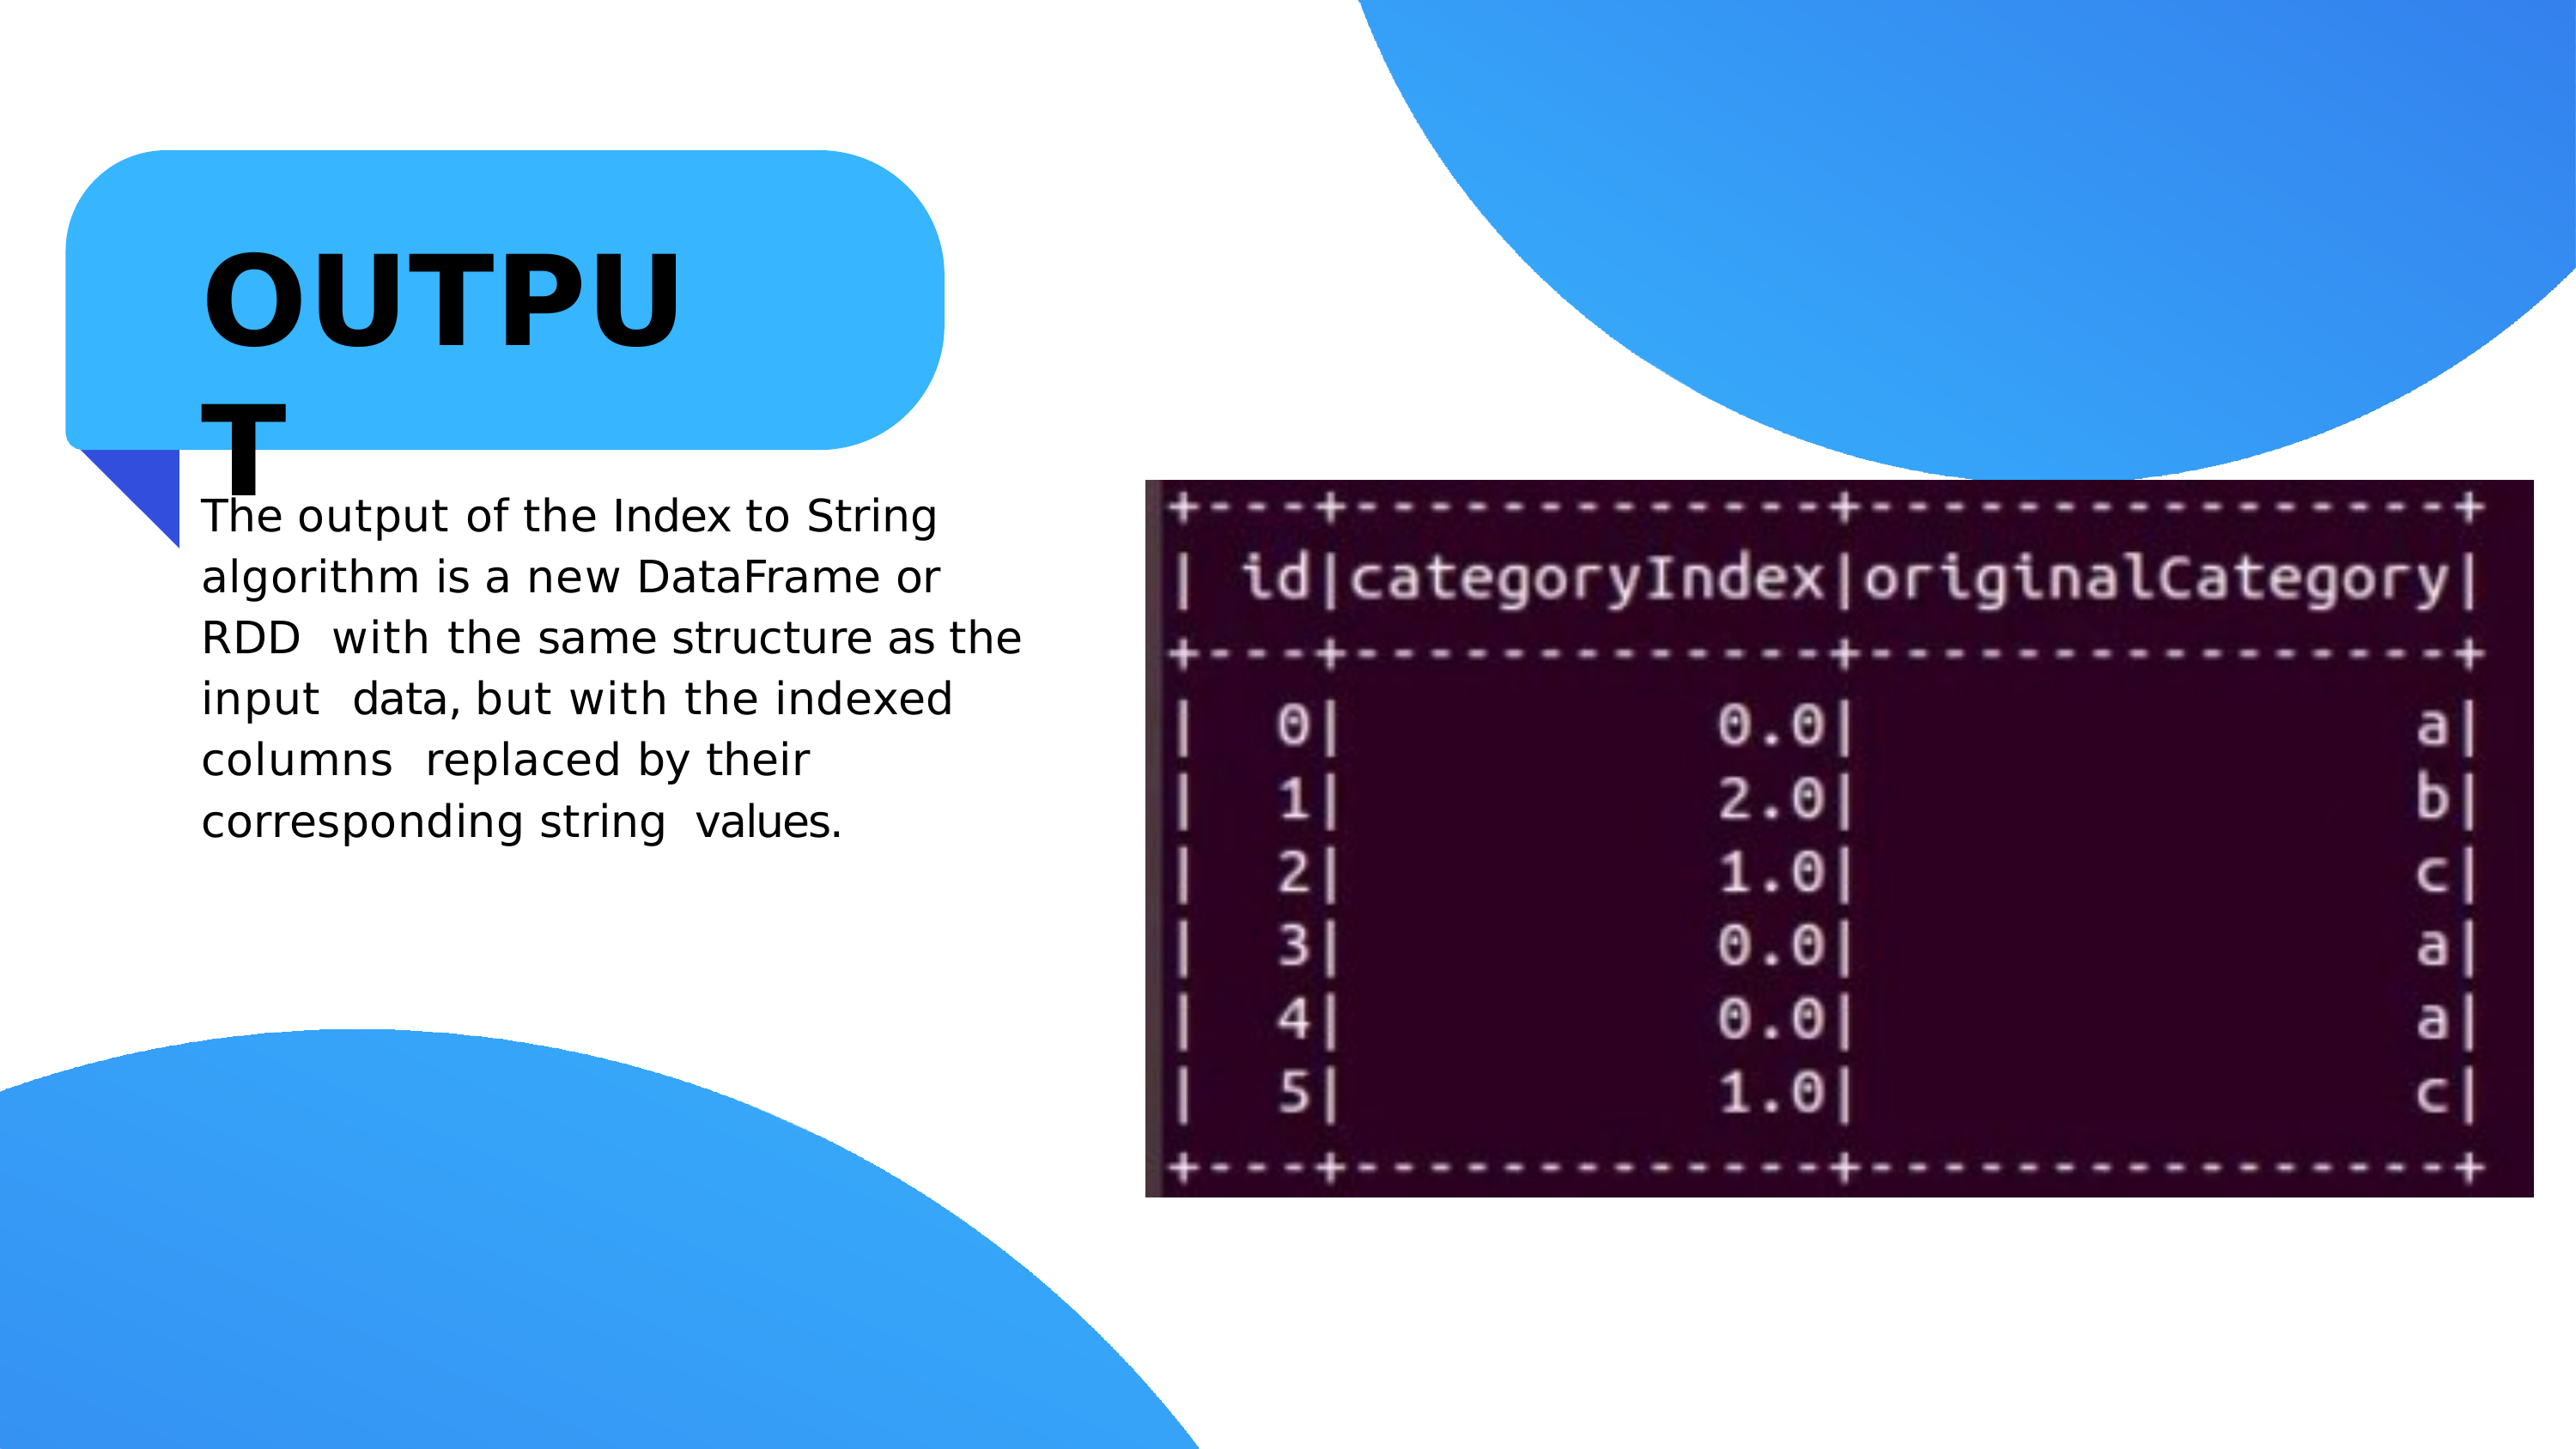

# OUTPUT
The output of the Index to String  algorithm is a new DataFrame or RDD  with the same structure as the input  data, but with the indexed columns  replaced by their corresponding string  values.